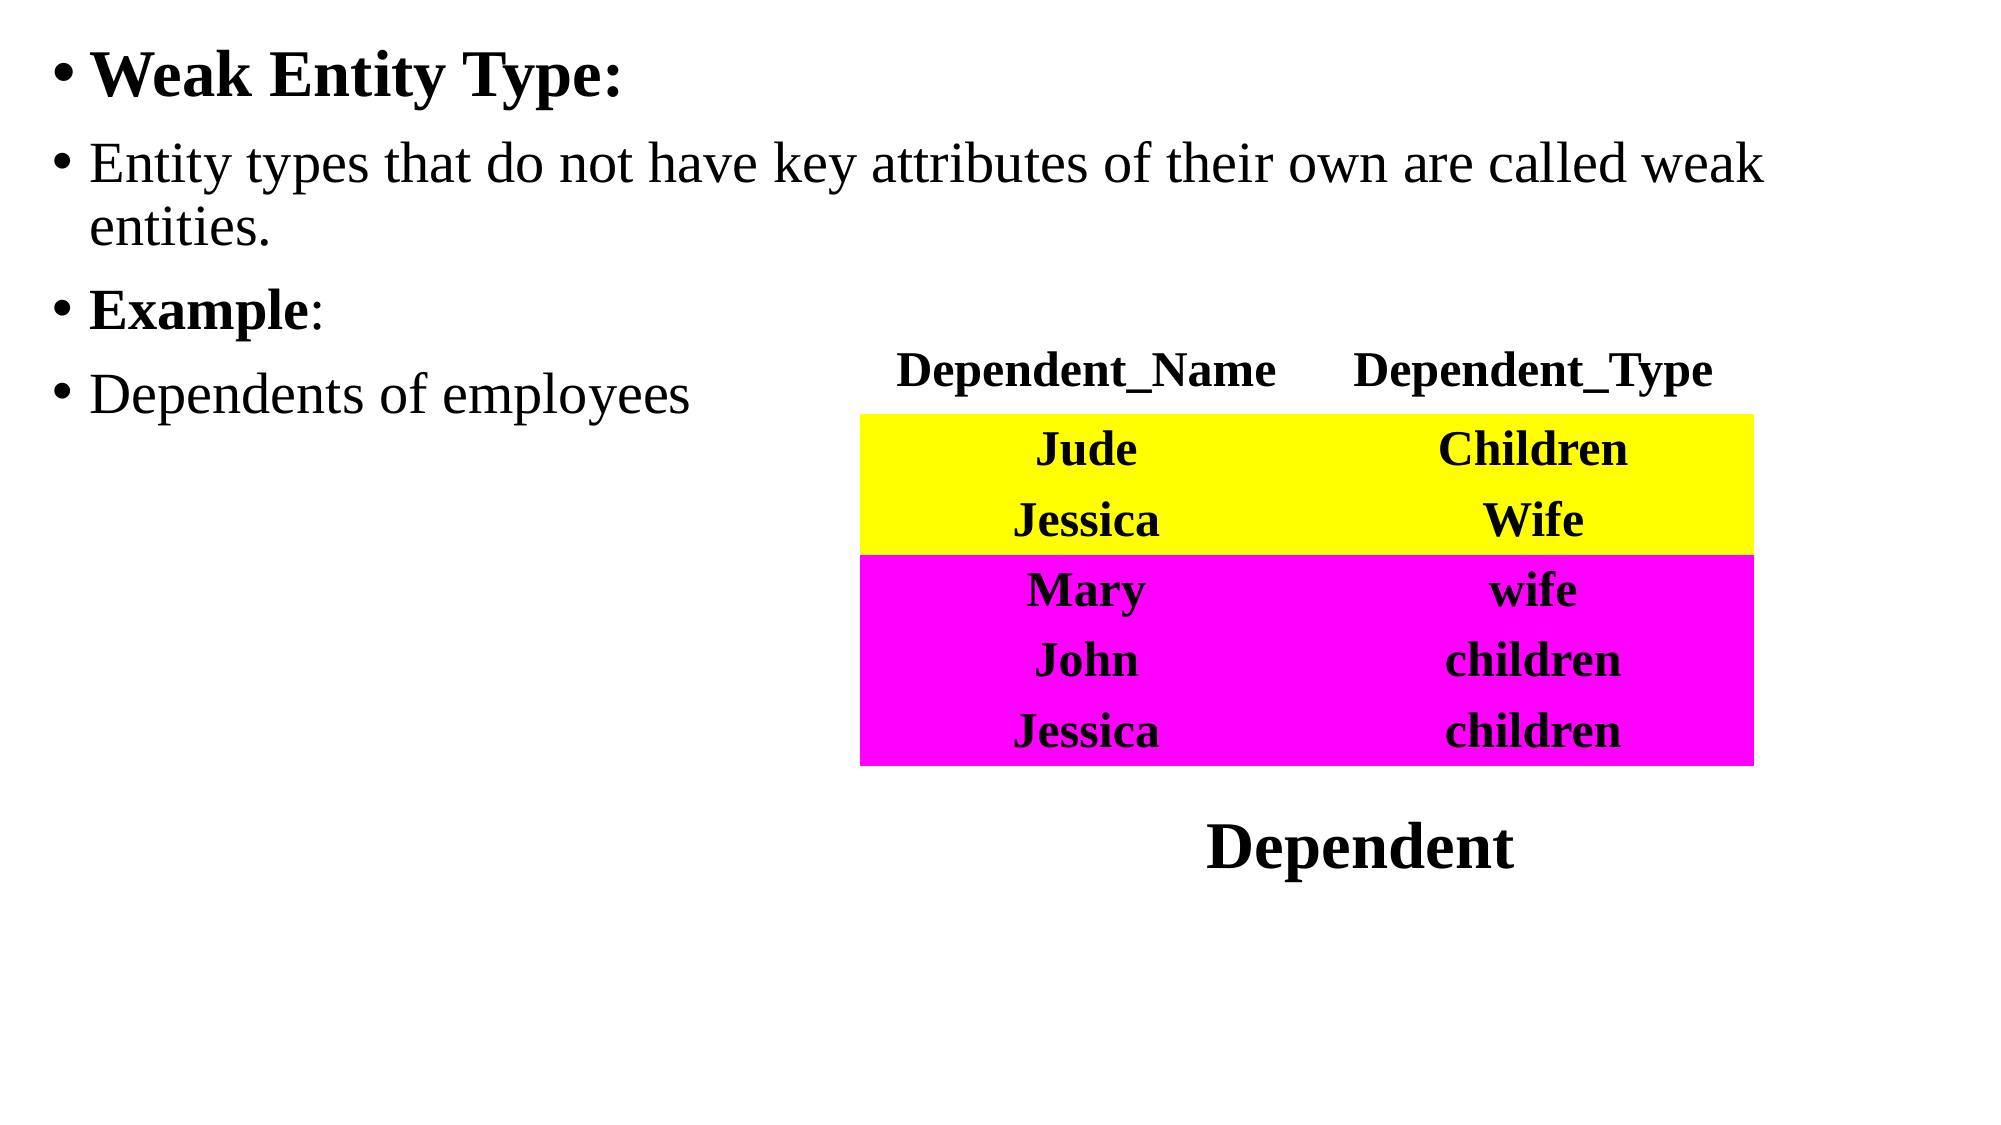

Weak Entity Type:
Entity types that do not have key attributes of their own are called weak entities.
Example:
Dependents of employees

| Dependent\_Name | Dependent\_Type |
| --- | --- |
| Jude | Children |
| Jessica | Wife |
| Mary | wife |
| John | children |
| Jessica | children |
Dependent